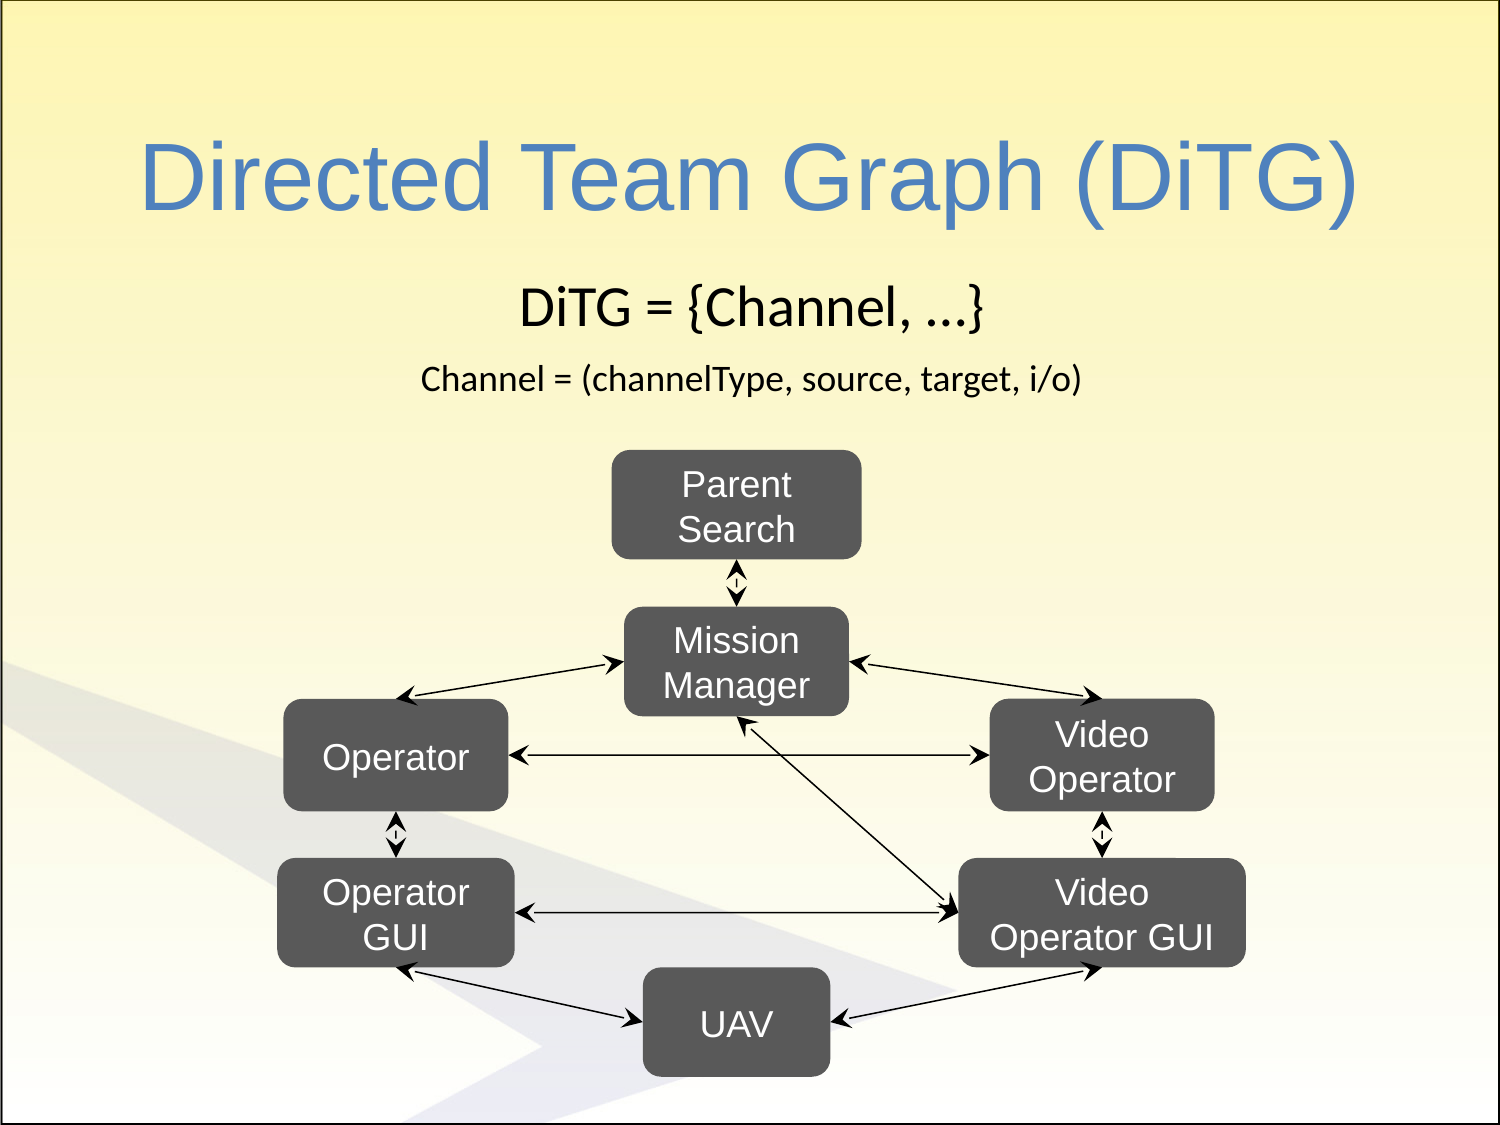

# Directed Team Graph (DiTG)
DiTG = {Channel, …}
Channel = (channelType, source, target, i/o)
Parent Search
Mission Manager
Video Operator
Operator
Operator GUI
Video Operator GUI
UAV